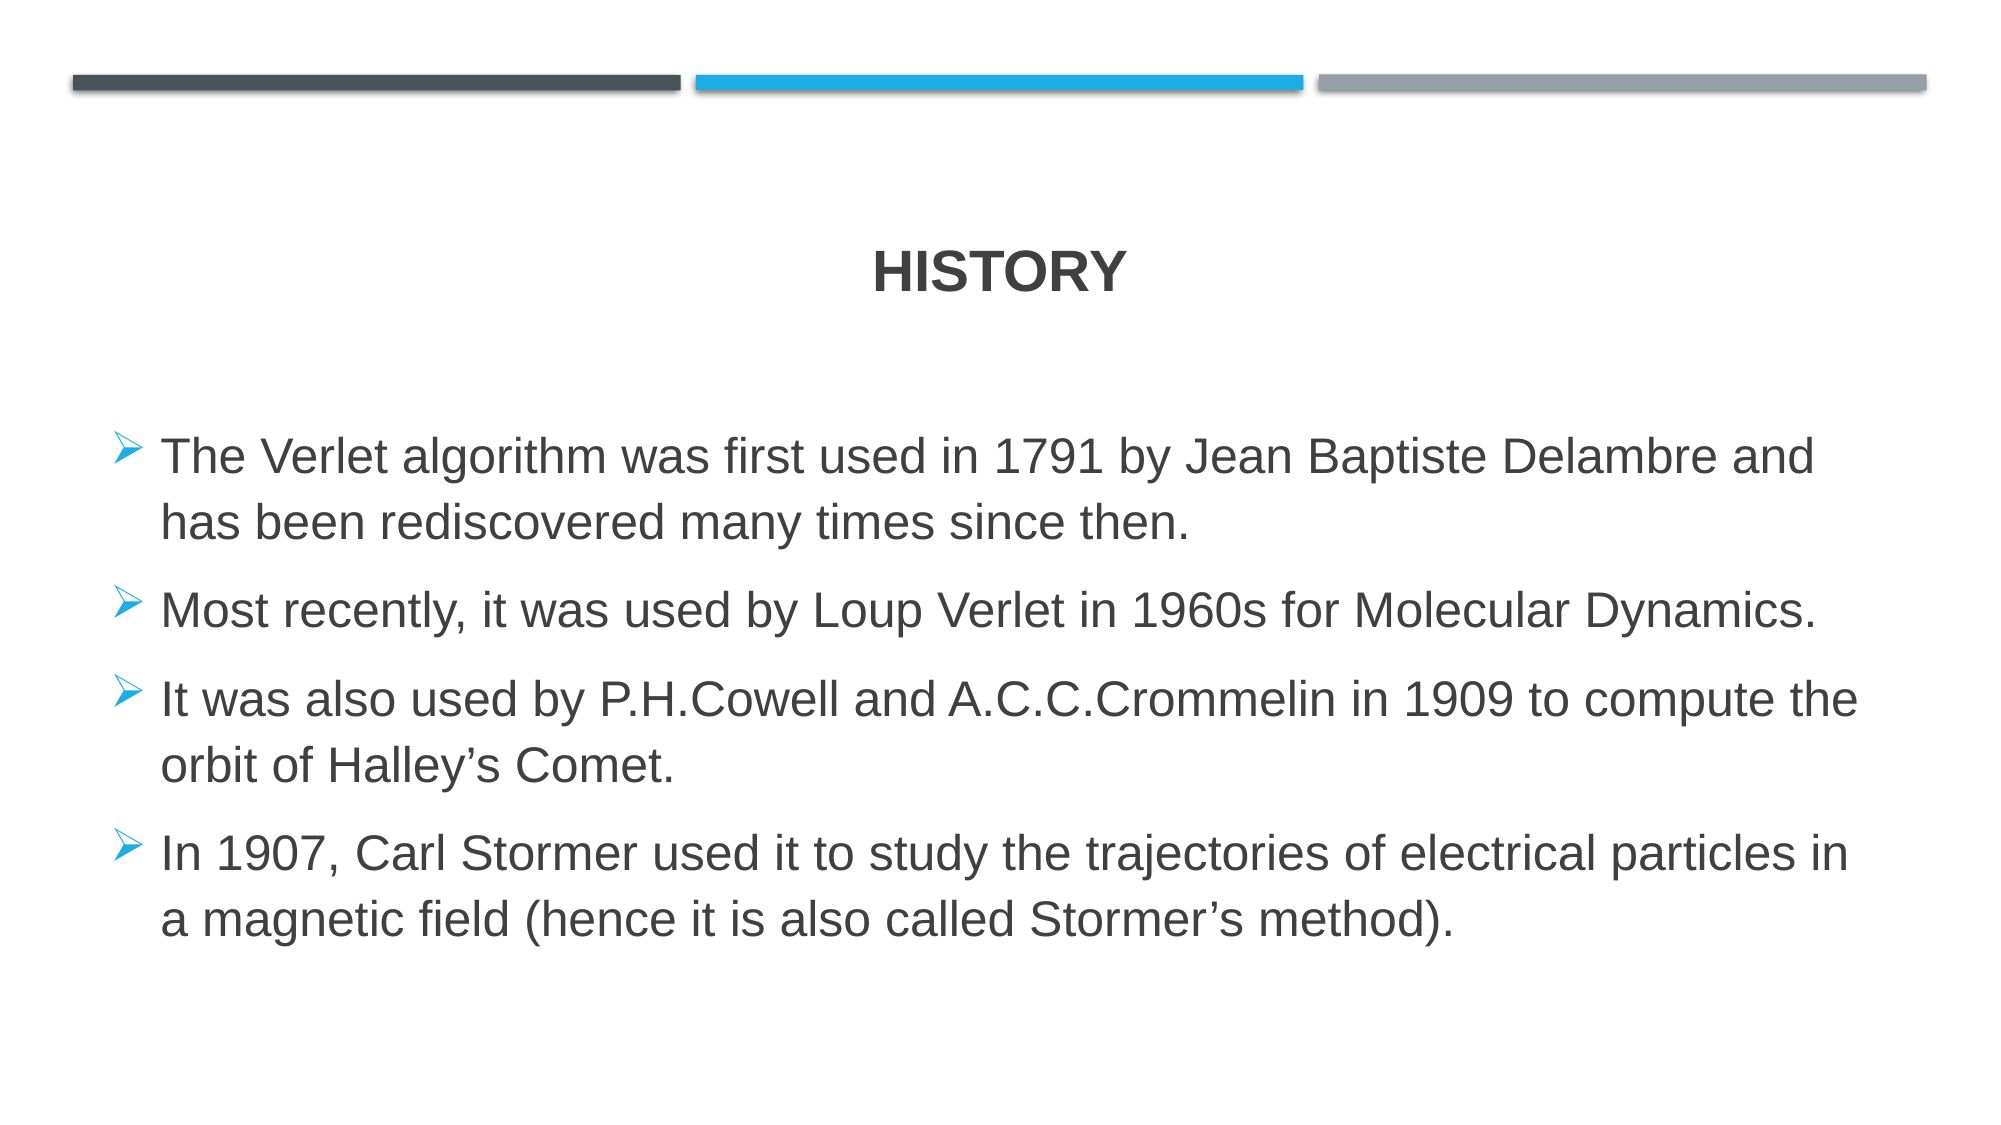

# history
The Verlet algorithm was first used in 1791 by Jean Baptiste Delambre and has been rediscovered many times since then.
Most recently, it was used by Loup Verlet in 1960s for Molecular Dynamics.
It was also used by P.H.Cowell and A.C.C.Crommelin in 1909 to compute the orbit of Halley’s Comet.
In 1907, Carl Stormer used it to study the trajectories of electrical particles in a magnetic field (hence it is also called Stormer’s method).